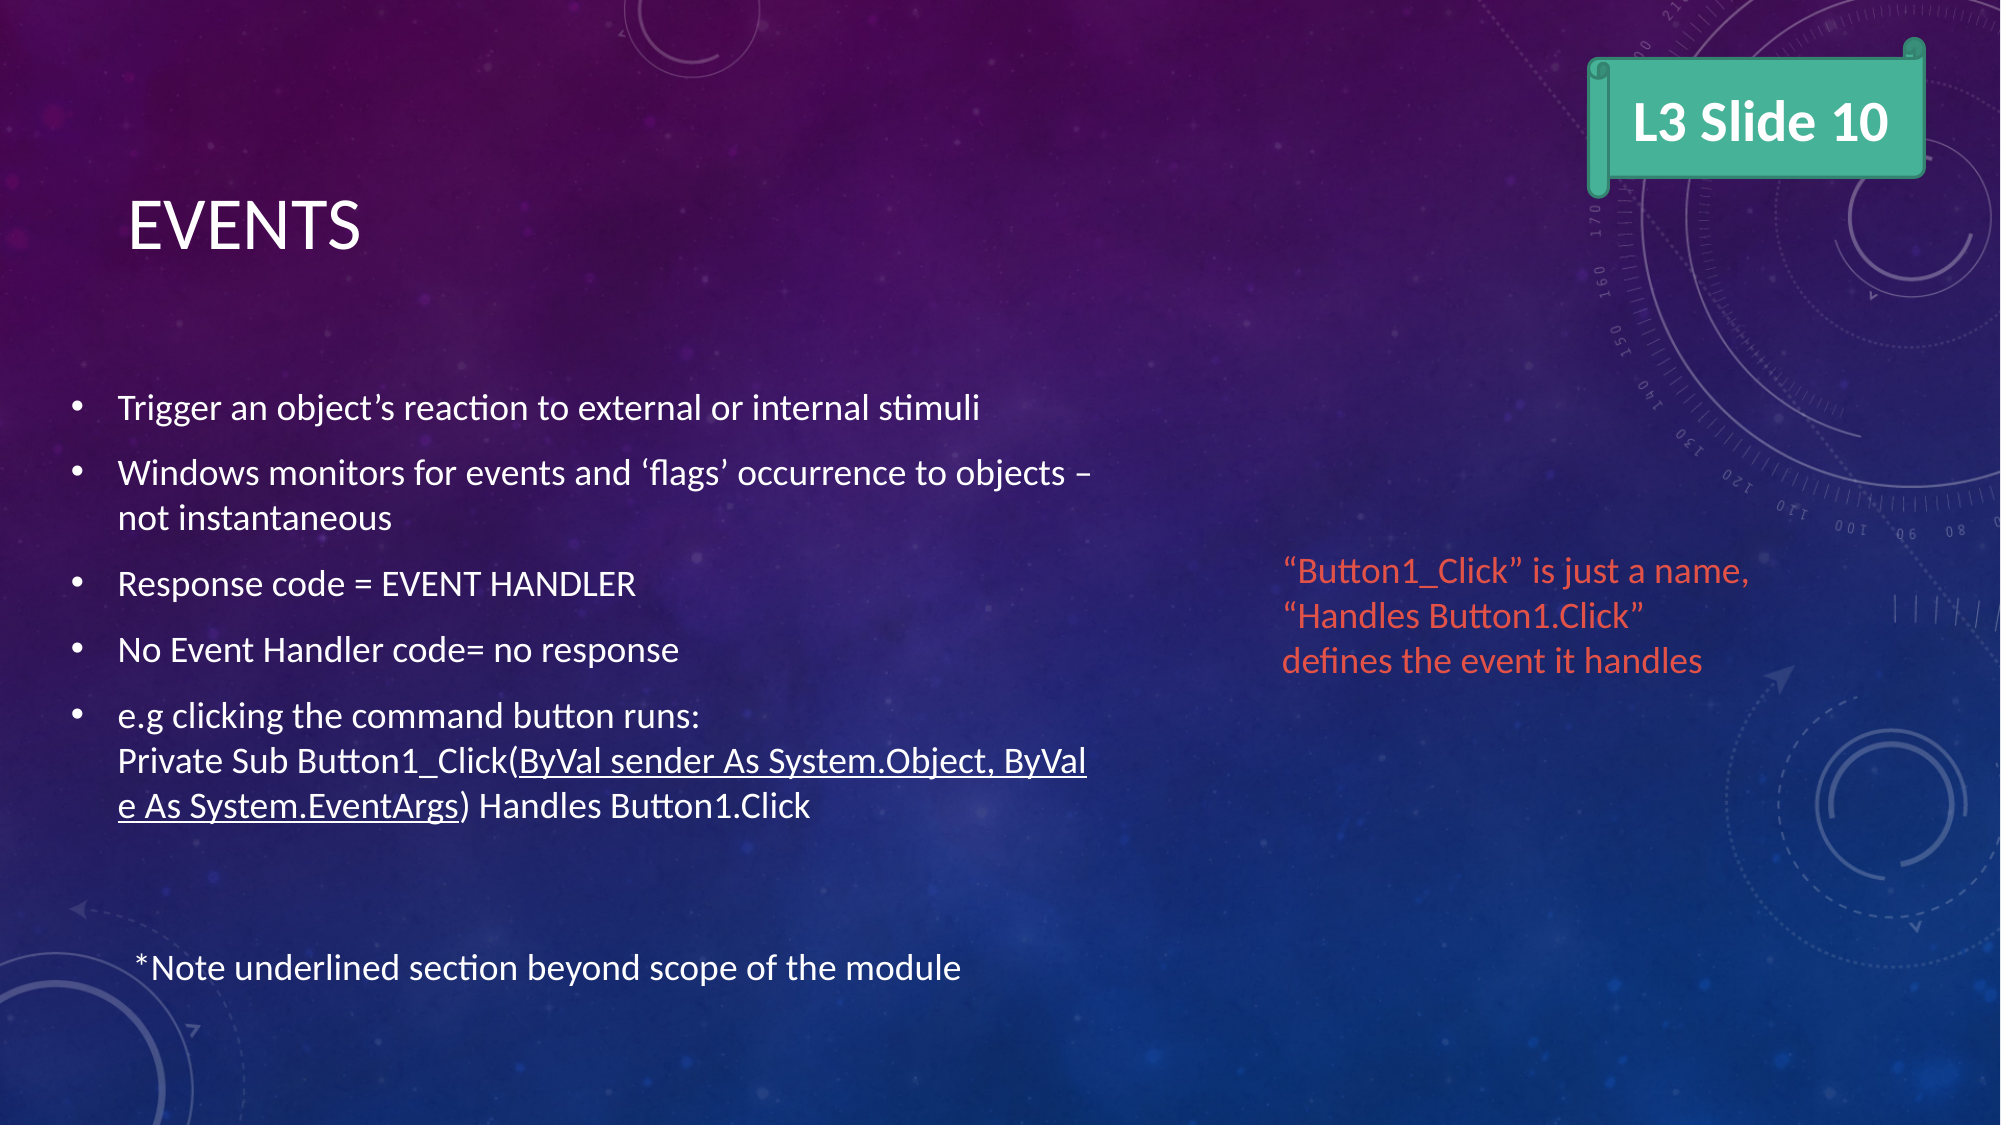

L3 Slide 10
# EVENTS
Trigger an object’s reaction to external or internal stimuli
Windows monitors for events and ‘flags’ occurrence to objects – not instantaneous
Response code = EVENT HANDLER
No Event Handler code= no response
e.g clicking the command button runs:
Private Sub Button1_Click(ByVal sender As System.Object, ByVal e As System.EventArgs) Handles Button1.Click

“Button1_Click” is just a name,
“Handles Button1.Click”
defines the event it handles
*Note underlined section beyond scope of the module